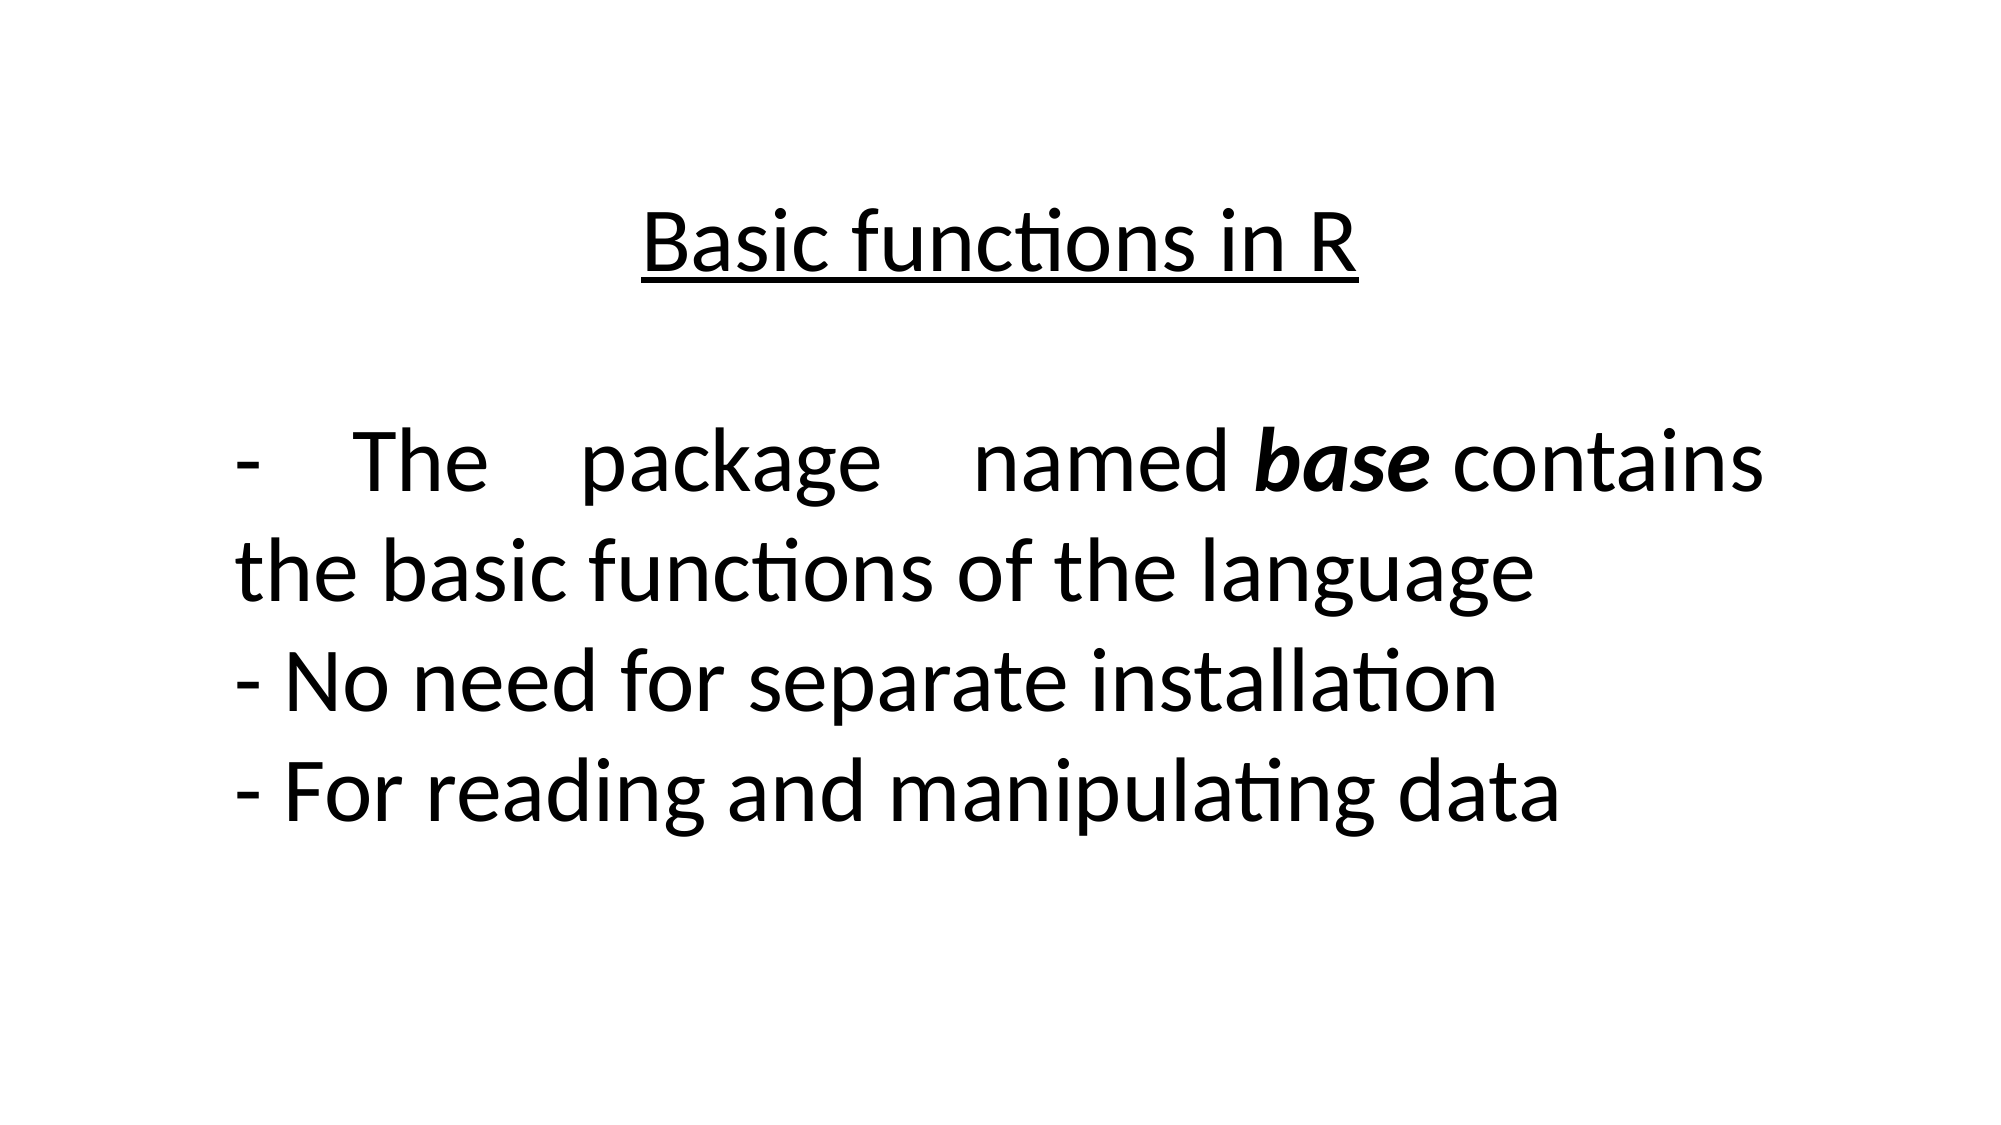

Basic functions in R

- The package named base contains the basic functions of the language
- No need for separate installation
- For reading and manipulating data